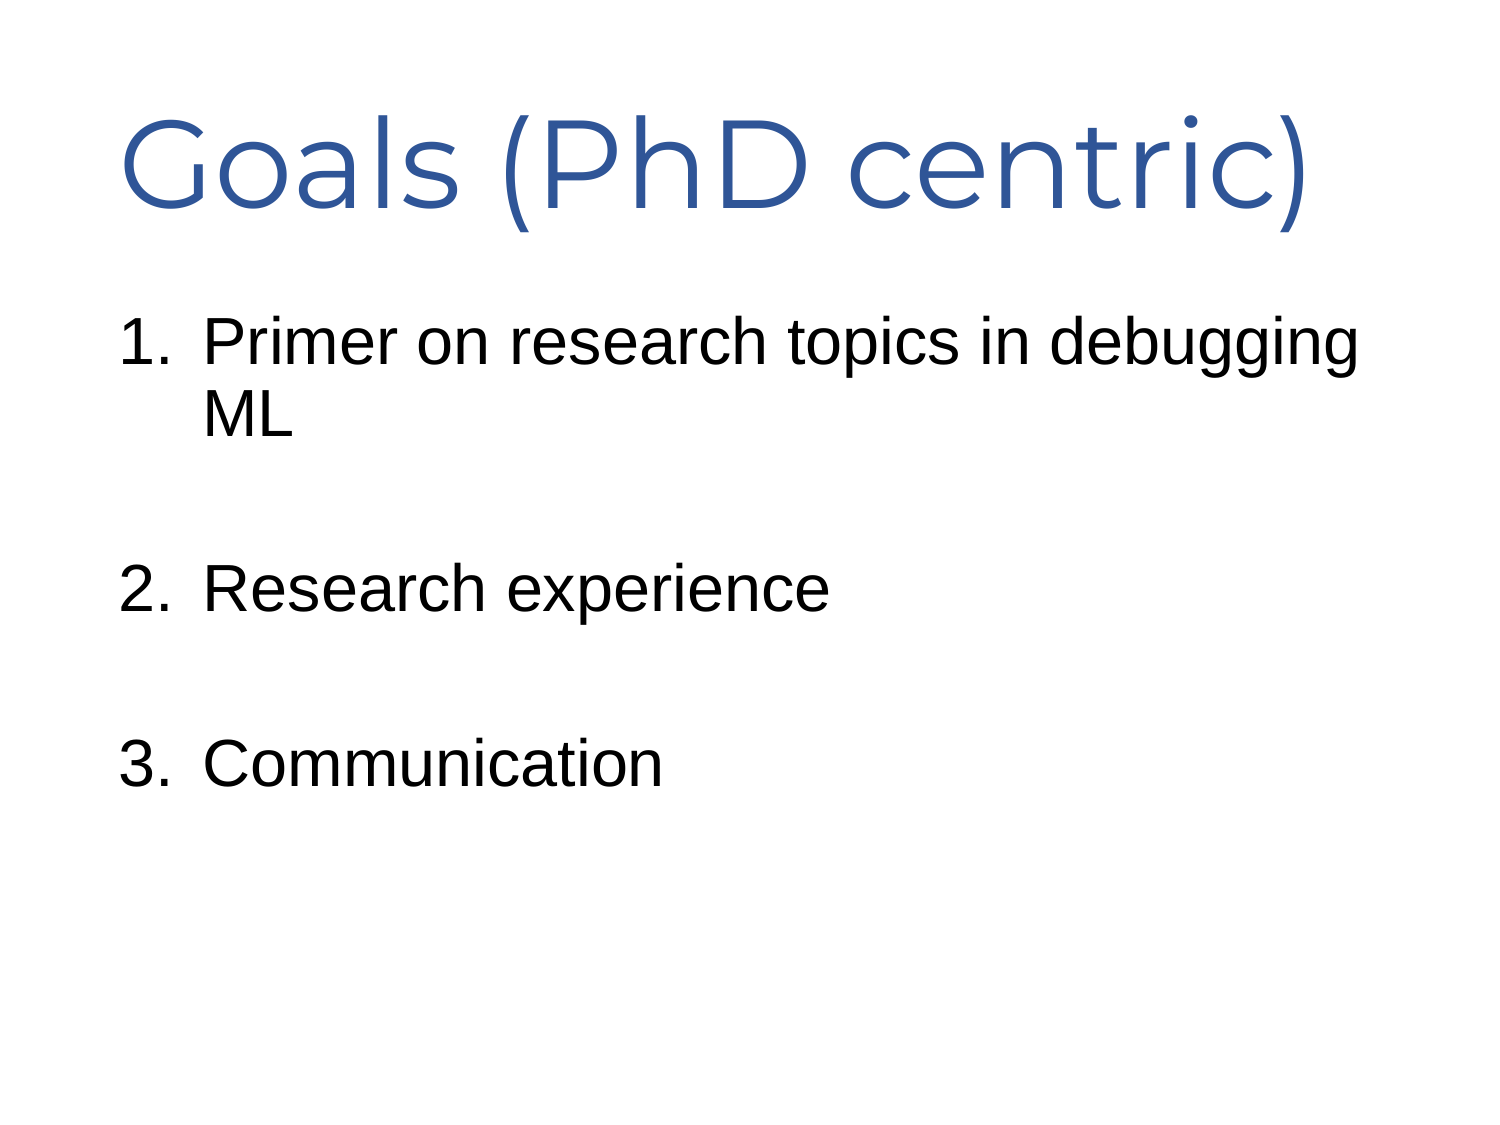

# Goals (PhD centric)
Primer on research topics in debugging ML

Research experience

Communication